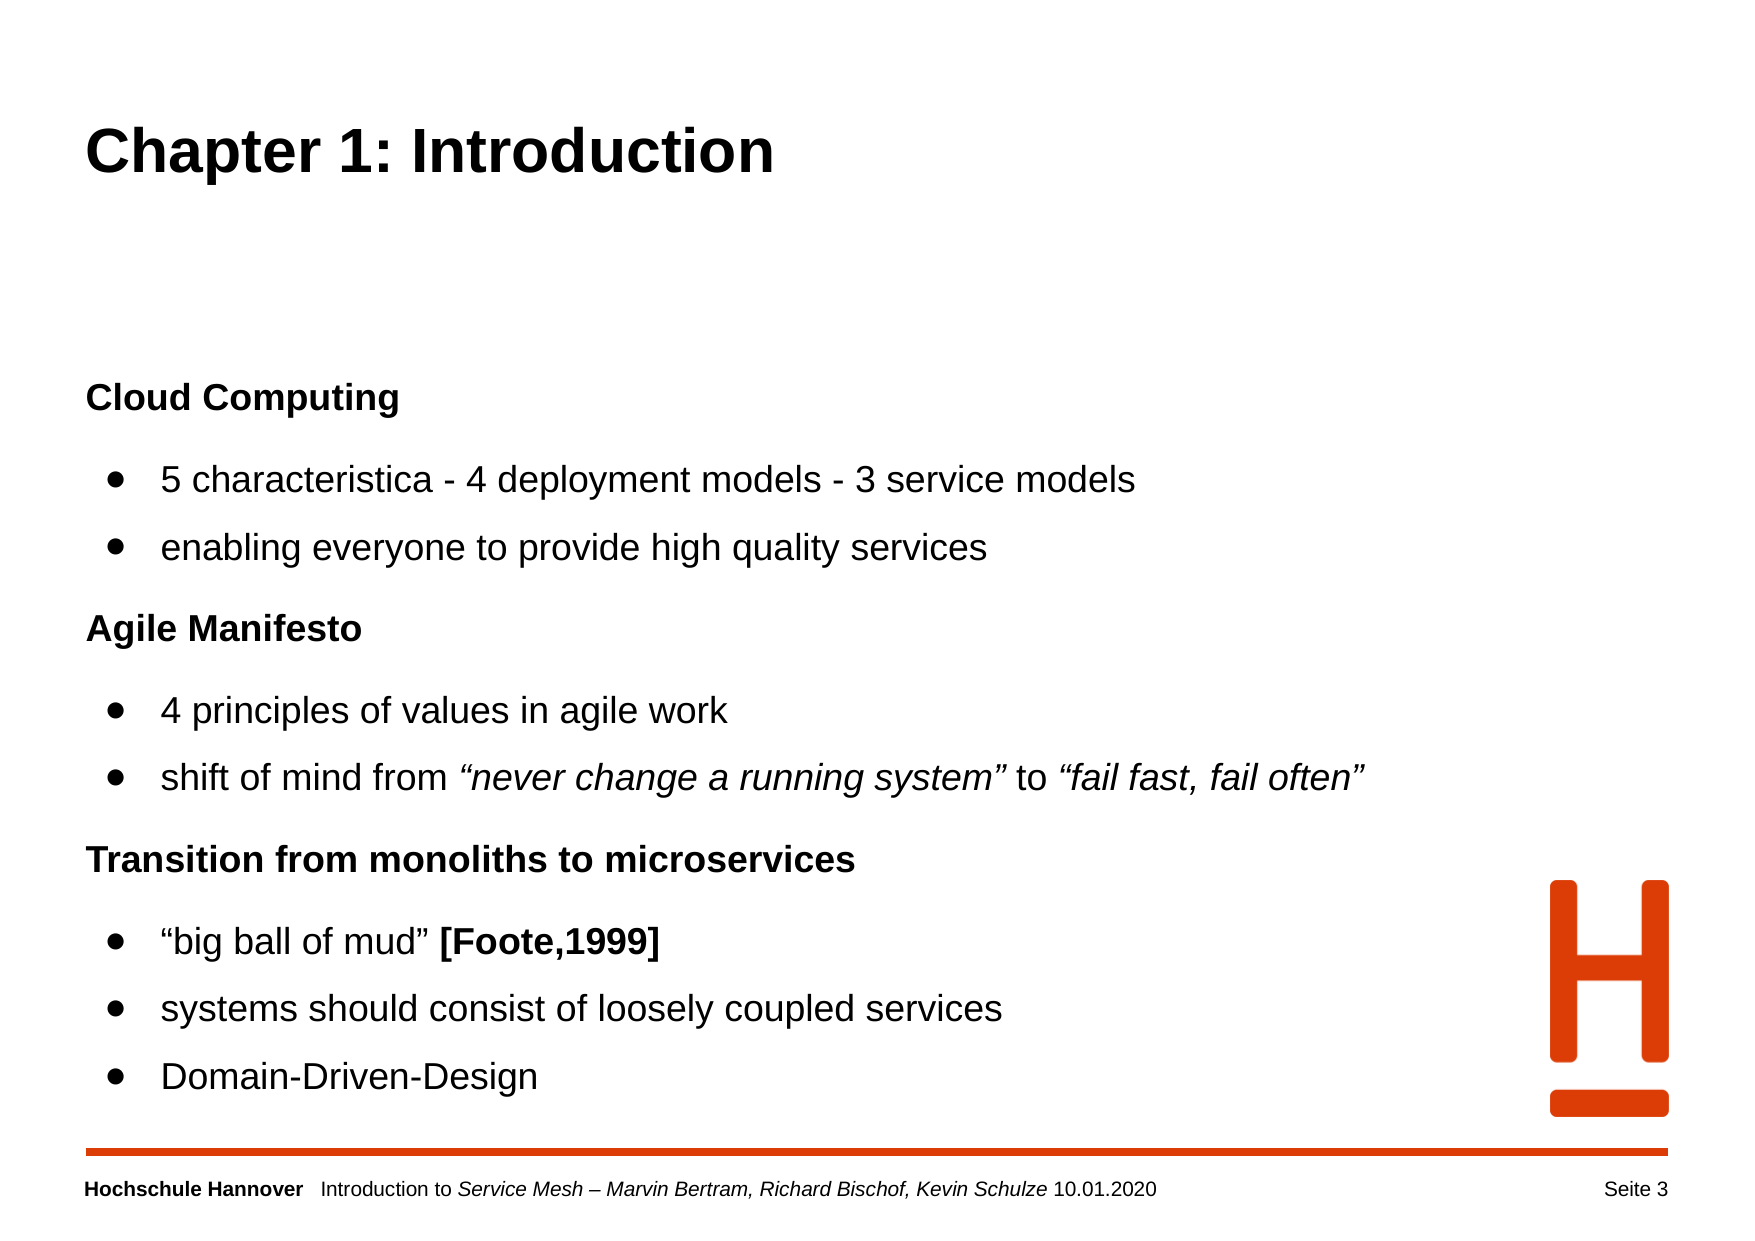

# Chapter 1: Introduction
Cloud Computing
5 characteristica - 4 deployment models - 3 service models
enabling everyone to provide high quality services
Agile Manifesto
4 principles of values in agile work
shift of mind from “never change a running system” to “fail fast, fail often”
Transition from monoliths to microservices
“big ball of mud” [Foote,1999]
systems should consist of loosely coupled services
Domain-Driven-Design
Seite 3